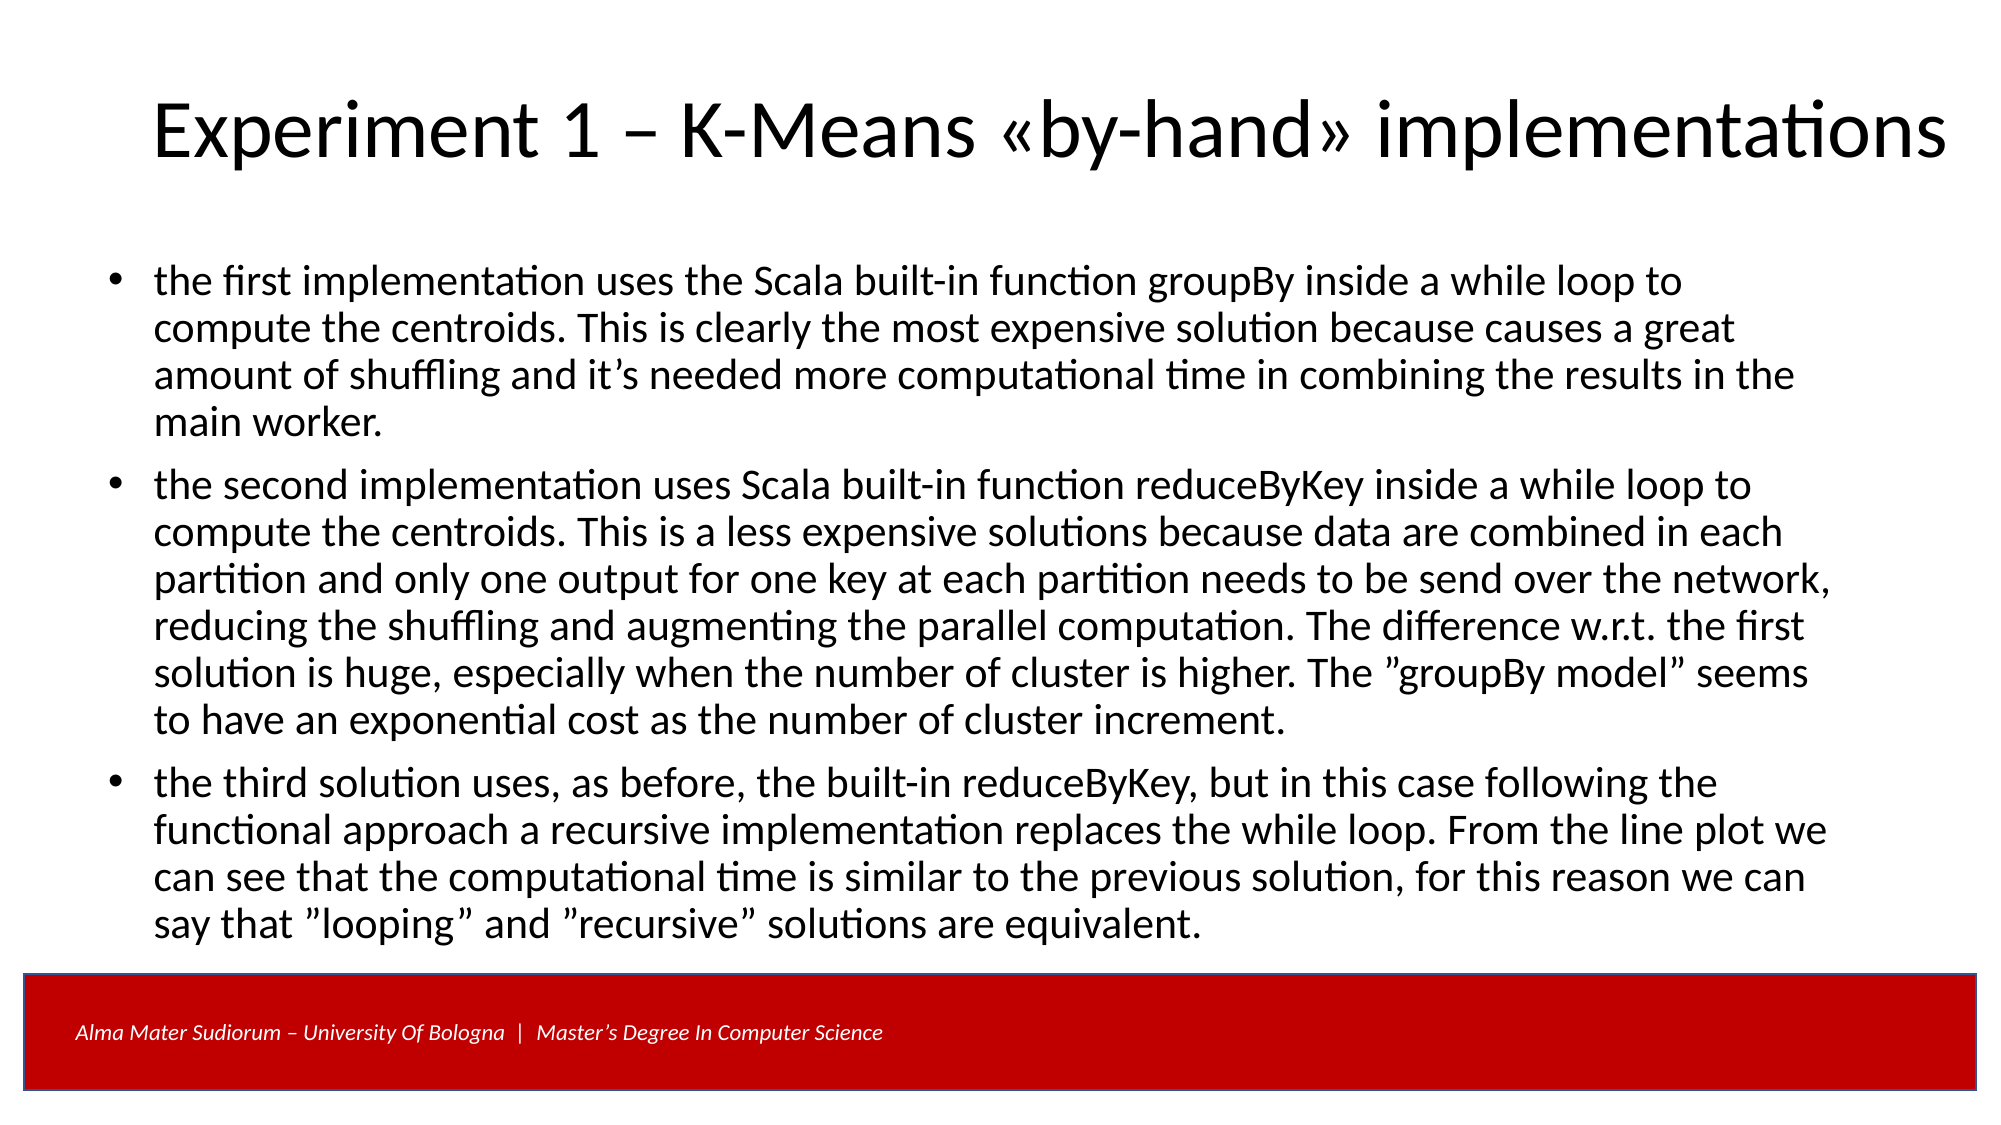

# Experiment 1 – K-Means «by-hand» implementations
the first implementation uses the Scala built-in function groupBy inside a while loop to compute the centroids. This is clearly the most expensive solution because causes a great amount of shuffling and it’s needed more computational time in combining the results in the main worker.
the second implementation uses Scala built-in function reduceByKey inside a while loop to compute the centroids. This is a less expensive solutions because data are combined in each partition and only one output for one key at each partition needs to be send over the network, reducing the shuffling and augmenting the parallel computation. The difference w.r.t. the first solution is huge, especially when the number of cluster is higher. The ”groupBy model” seems to have an exponential cost as the number of cluster increment.
the third solution uses, as before, the built-in reduceByKey, but in this case following the functional approach a recursive implementation replaces the while loop. From the line plot we can see that the computational time is similar to the previous solution, for this reason we can say that ”looping” and ”recursive” solutions are equivalent.